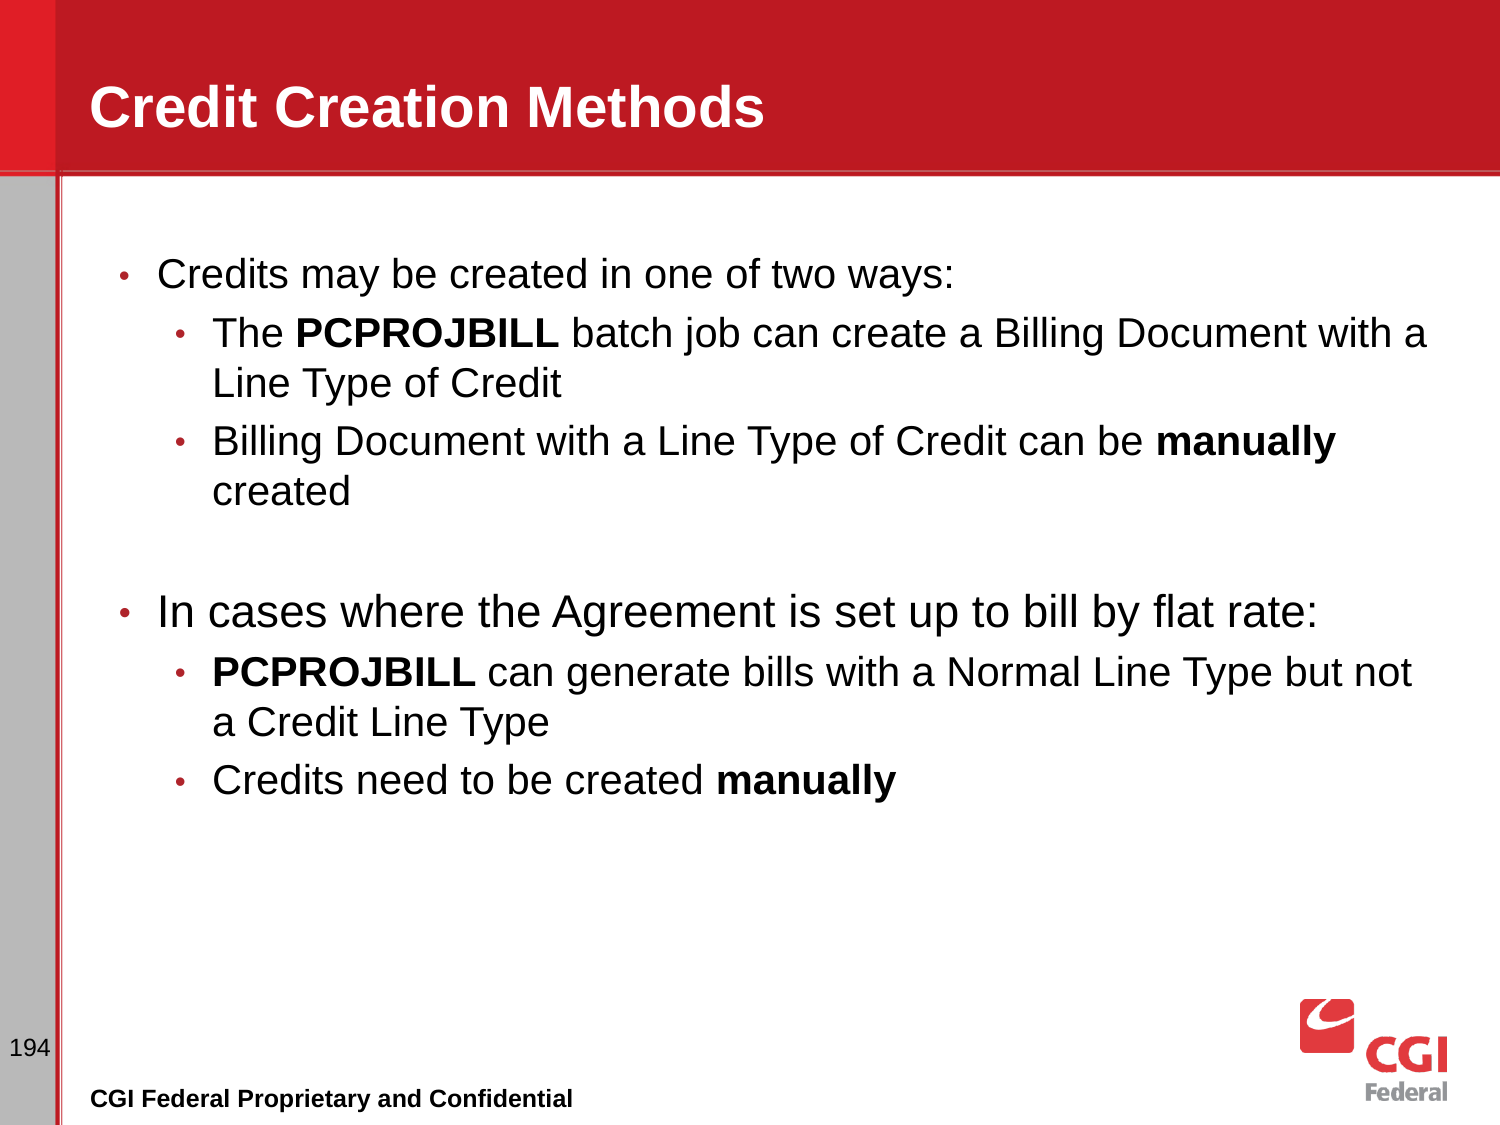

# Credit Creation Methods
Credits may be created in one of two ways:
The PCPROJBILL batch job can create a Billing Document with a Line Type of Credit
Billing Document with a Line Type of Credit can be manually created

In cases where the Agreement is set up to bill by flat rate:
PCPROJBILL can generate bills with a Normal Line Type but not a Credit Line Type
Credits need to be created manually
194
CGI Federal Proprietary and Confidential